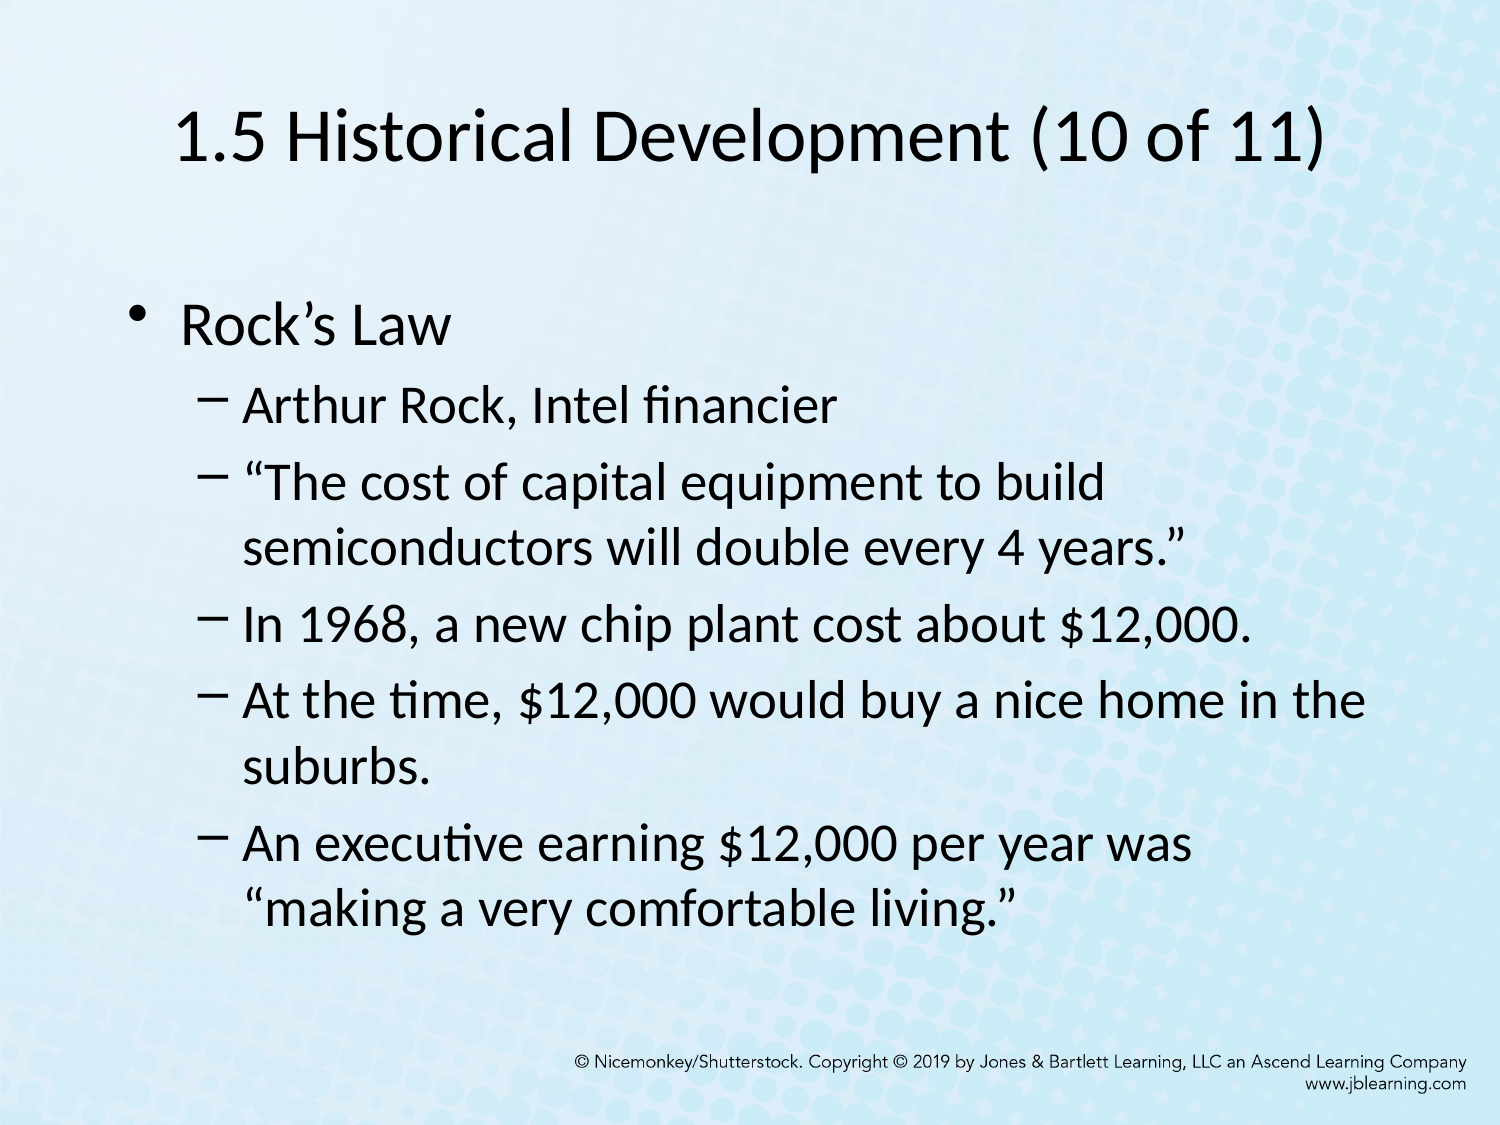

# 1.5 Historical Development (10 of 11)
Rock’s Law
Arthur Rock, Intel financier
“The cost of capital equipment to build semiconductors will double every 4 years.”
In 1968, a new chip plant cost about $12,000.
At the time, $12,000 would buy a nice home in the suburbs.
An executive earning $12,000 per year was “making a very comfortable living.”